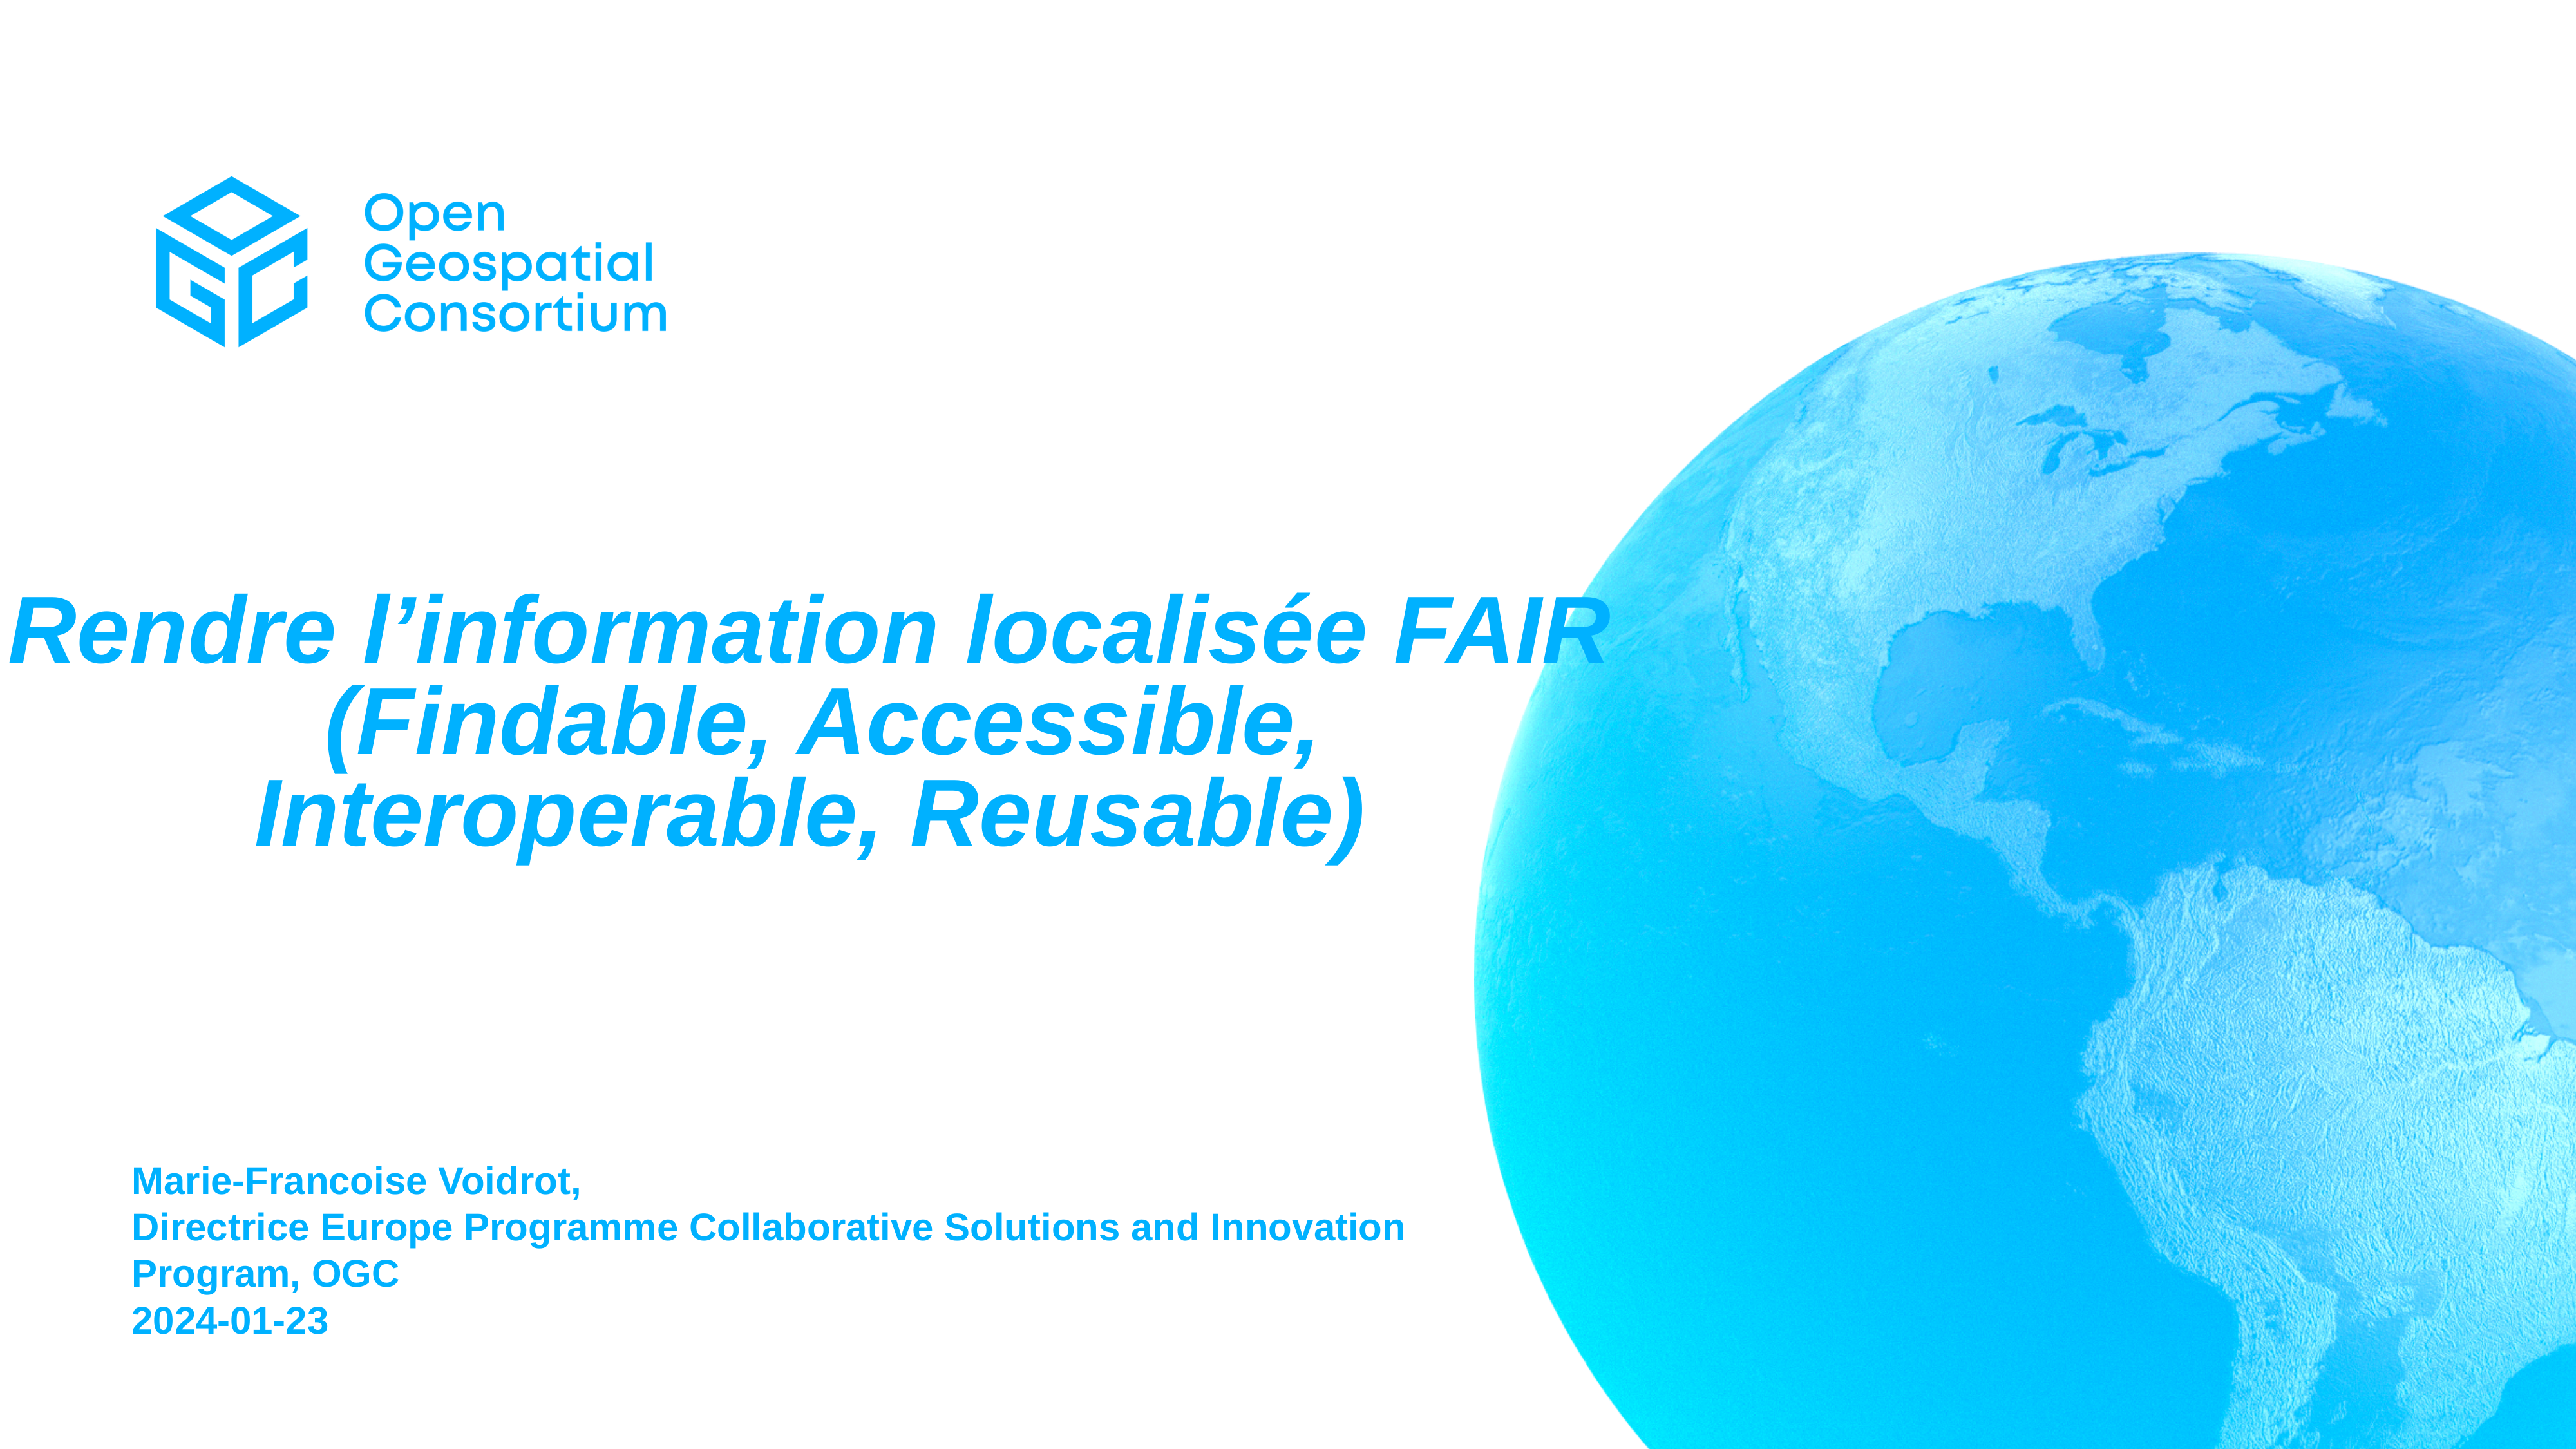

Rendre l’information localisée FAIR
(Findable, Accessible, Interoperable, Reusable)
Marie-Francoise Voidrot,
Directrice Europe Programme Collaborative Solutions and Innovation  Program, OGC
2024-01-23